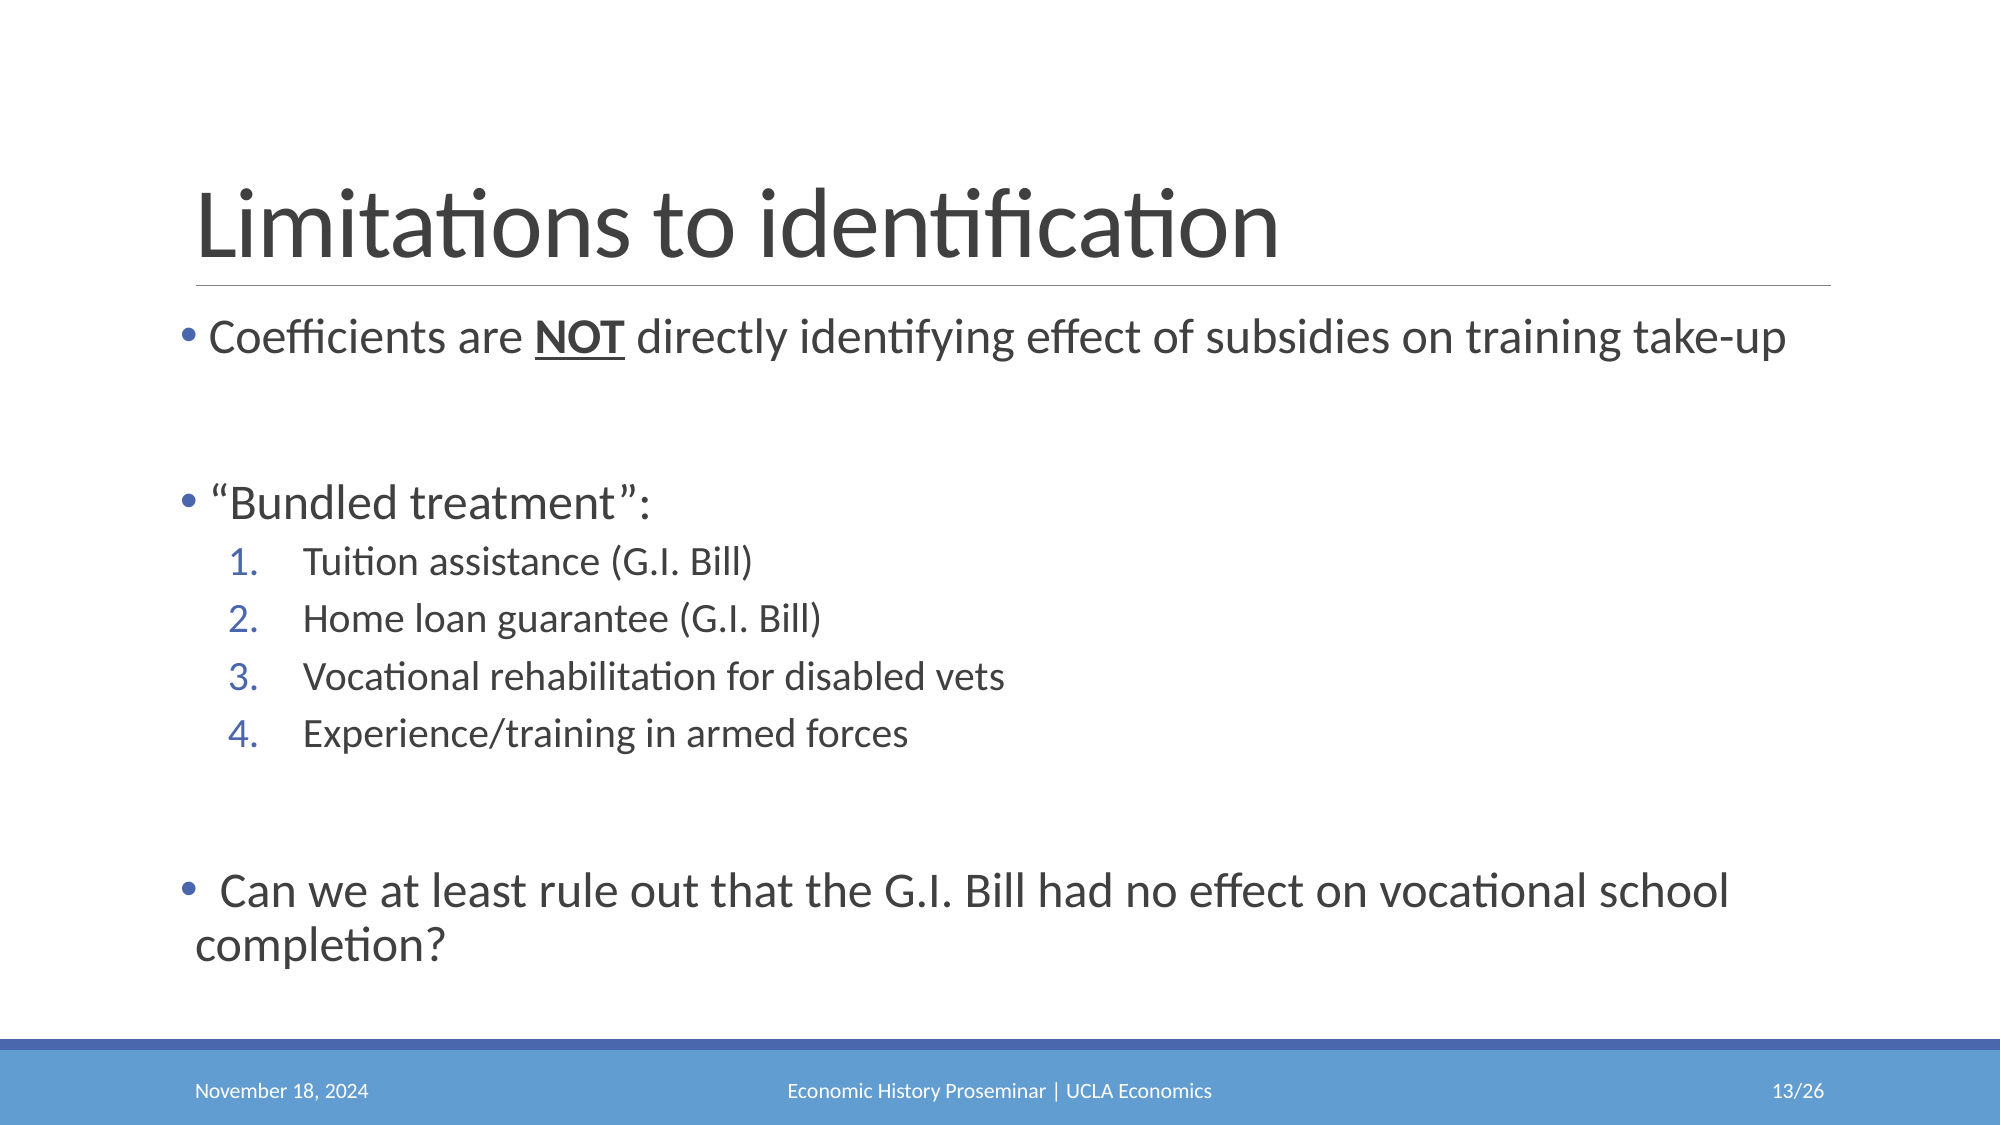

# Limitations to identification
 Coefficients are NOT directly identifying effect of subsidies on training take-up

 “Bundled treatment”:
Tuition assistance (G.I. Bill)
Home loan guarantee (G.I. Bill)
Vocational rehabilitation for disabled vets
Experience/training in armed forces

  Can we at least rule out that the G.I. Bill had no effect on vocational school completion?

November 18, 2024
Economic History Proseminar | UCLA Economics
13/26